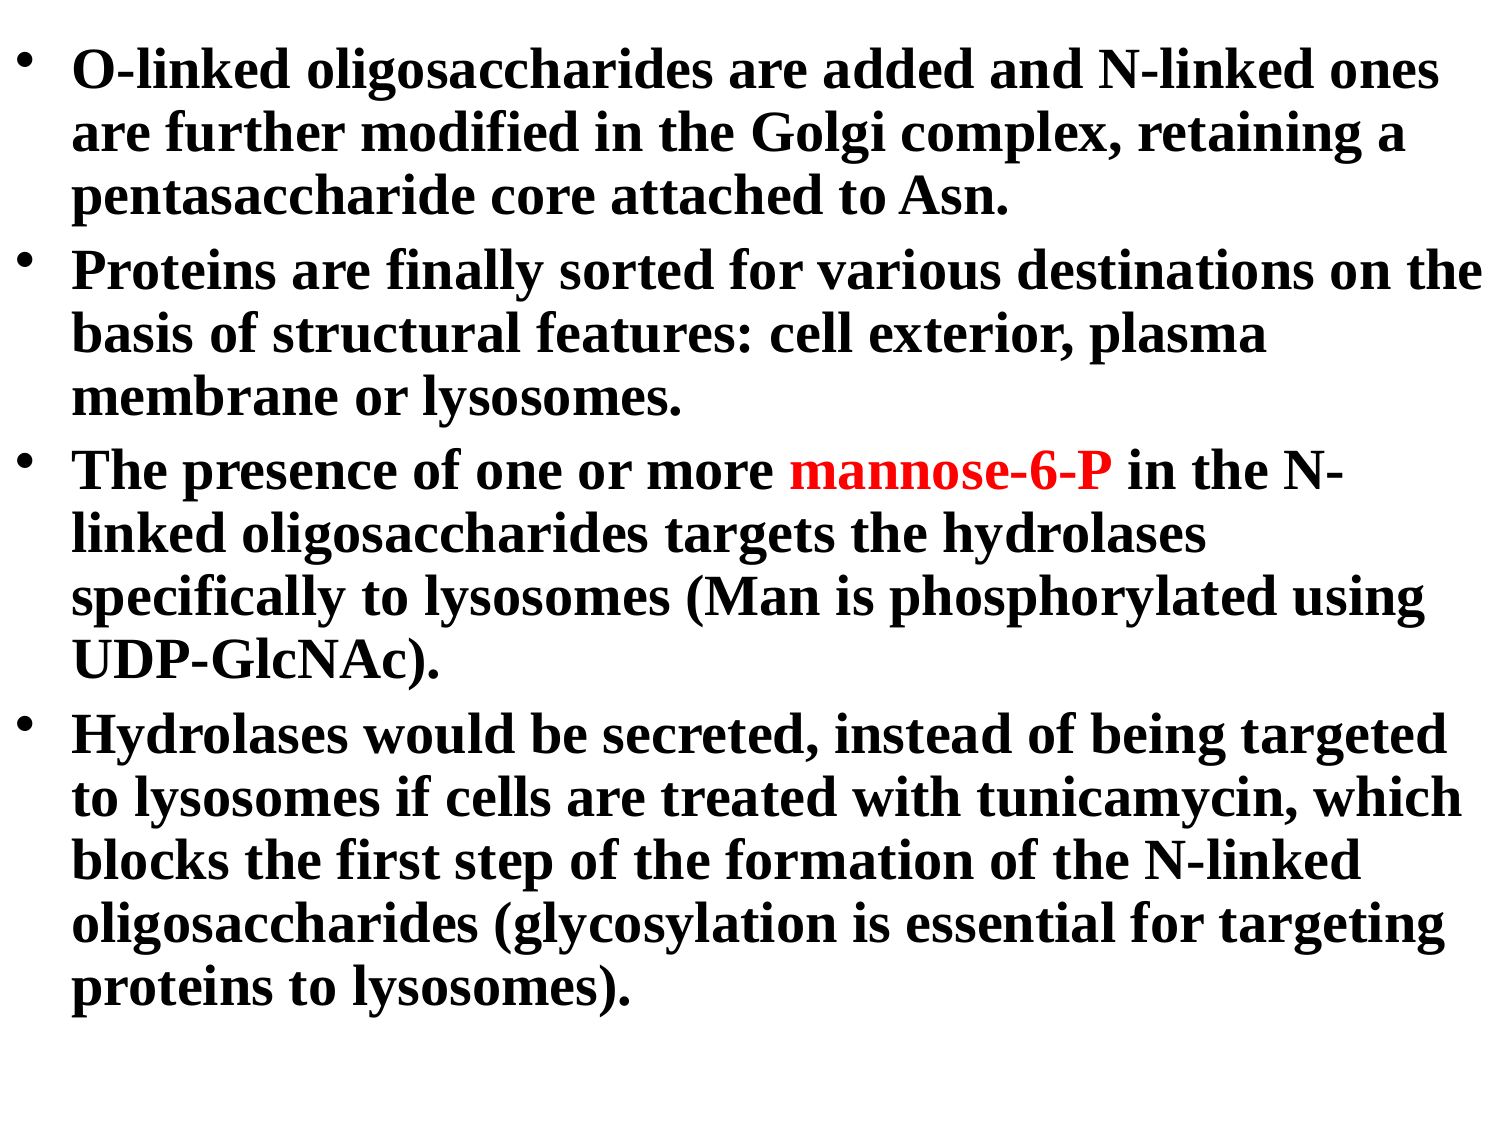

#
O-linked oligosaccharides are added and N-linked ones are further modified in the Golgi complex, retaining a pentasaccharide core attached to Asn.
Proteins are finally sorted for various destinations on the basis of structural features: cell exterior, plasma membrane or lysosomes.
The presence of one or more mannose-6-P in the N-linked oligosaccharides targets the hydrolases specifically to lysosomes (Man is phosphorylated using UDP-GlcNAc).
Hydrolases would be secreted, instead of being targeted to lysosomes if cells are treated with tunicamycin, which blocks the first step of the formation of the N-linked oligosaccharides (glycosylation is essential for targeting proteins to lysosomes).